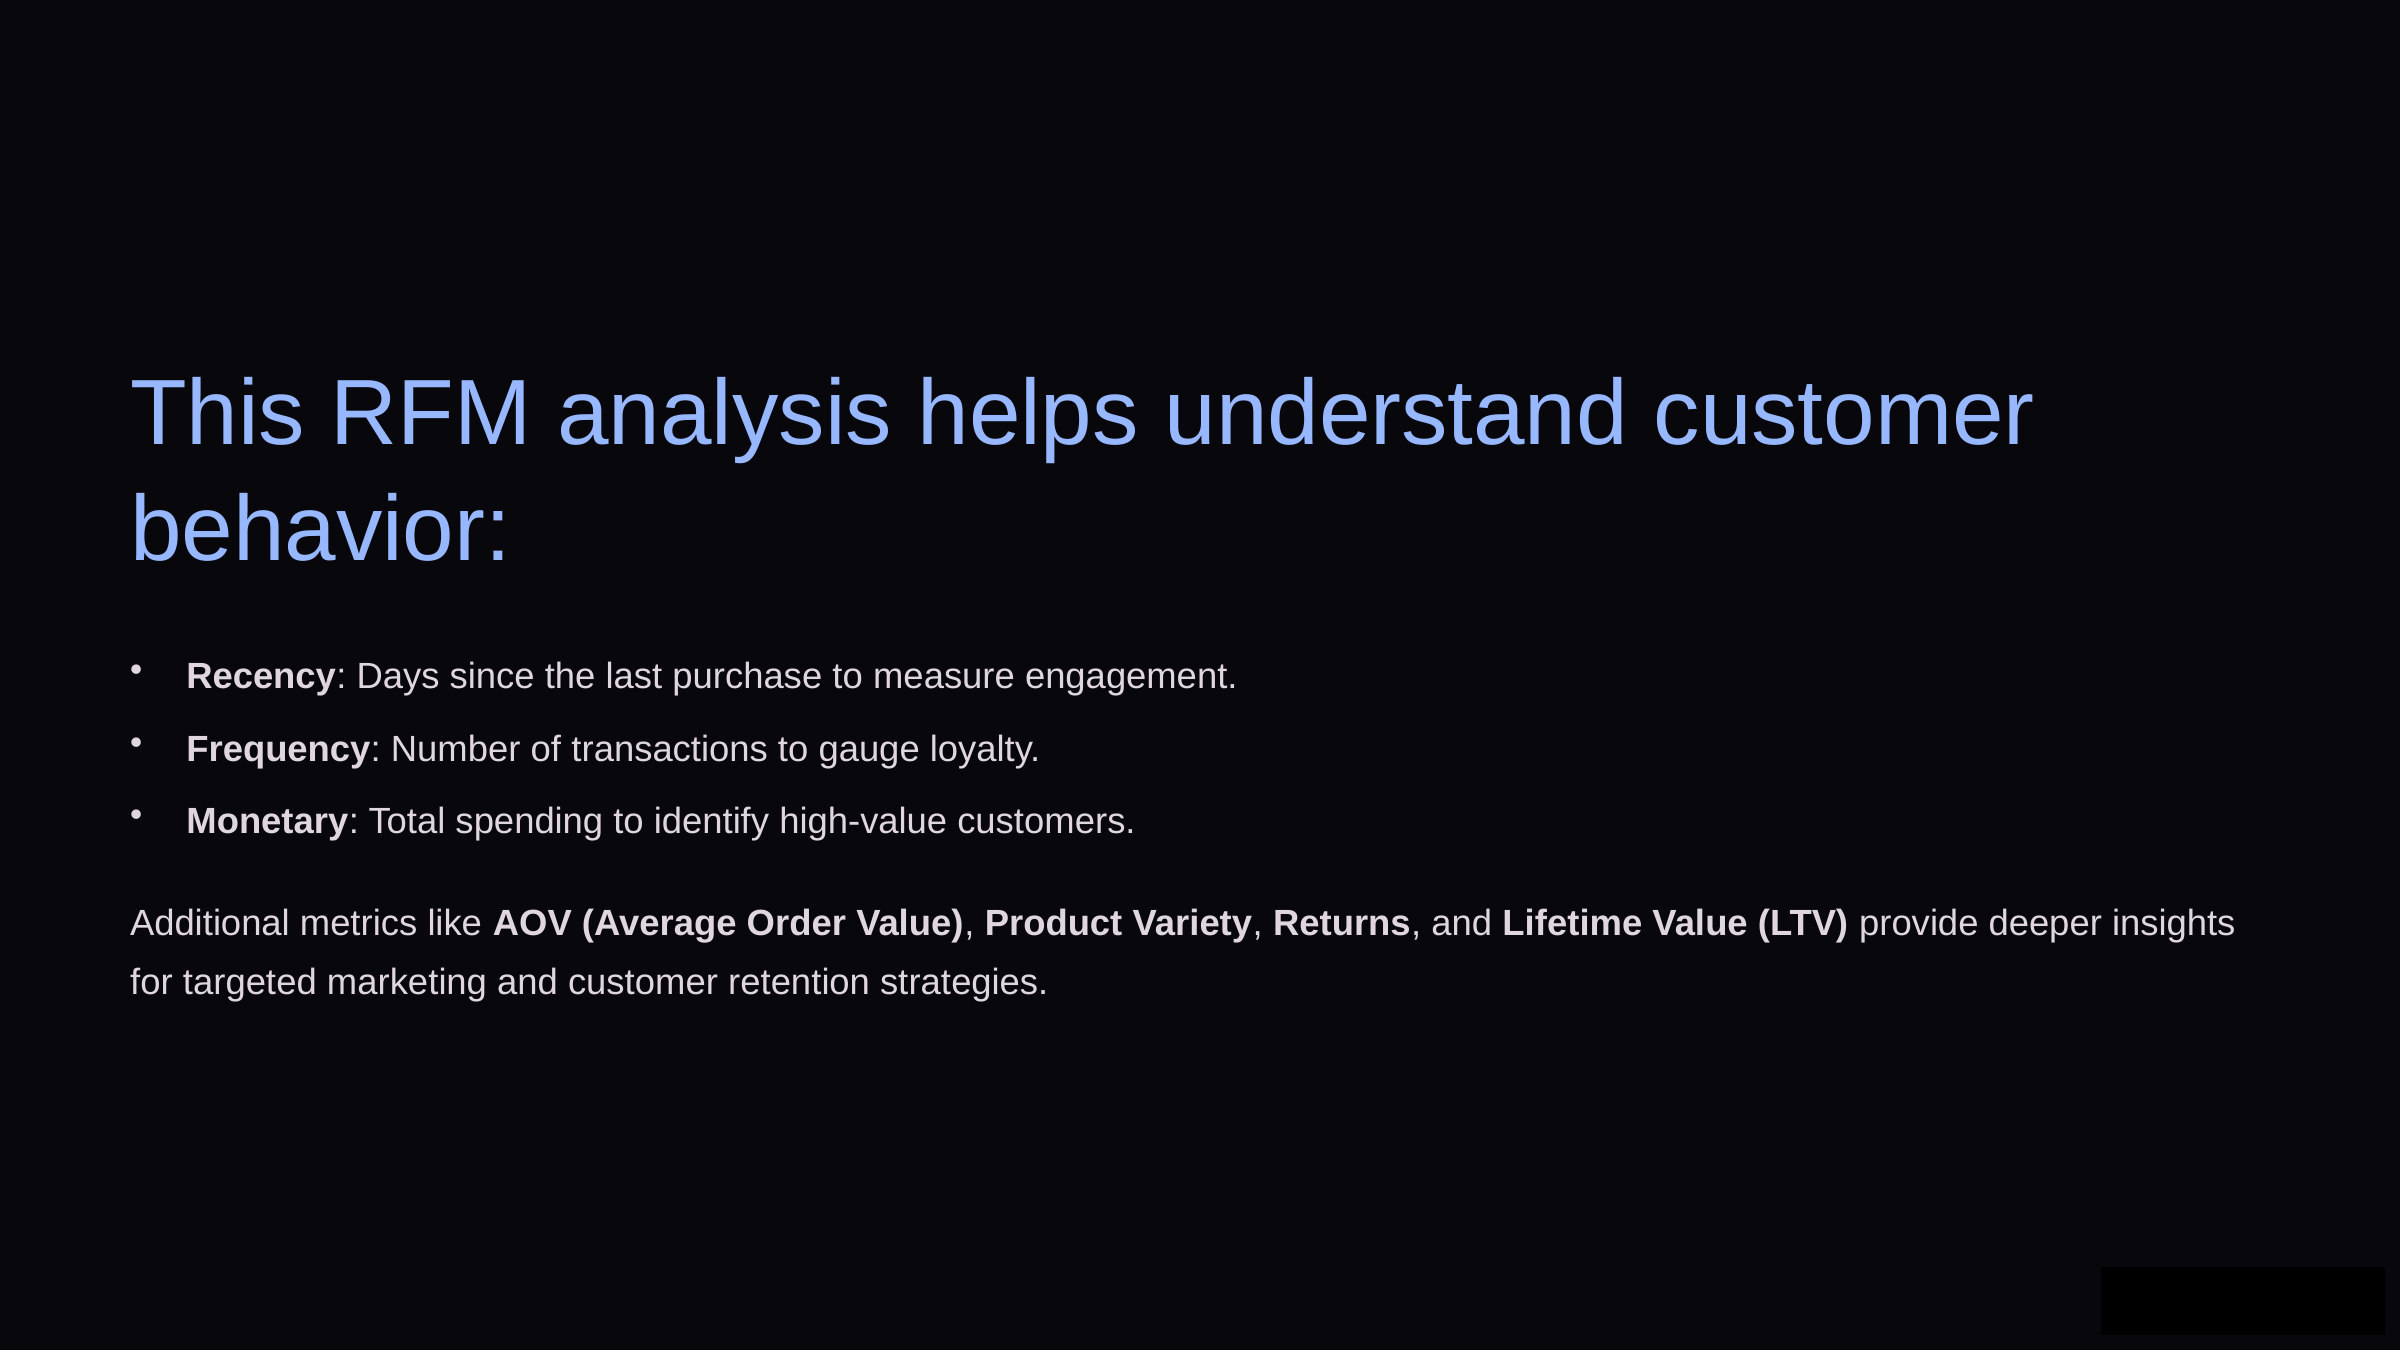

This RFM analysis helps understand customer behavior:
Recency: Days since the last purchase to measure engagement.
Frequency: Number of transactions to gauge loyalty.
Monetary: Total spending to identify high-value customers.
Additional metrics like AOV (Average Order Value), Product Variety, Returns, and Lifetime Value (LTV) provide deeper insights for targeted marketing and customer retention strategies.